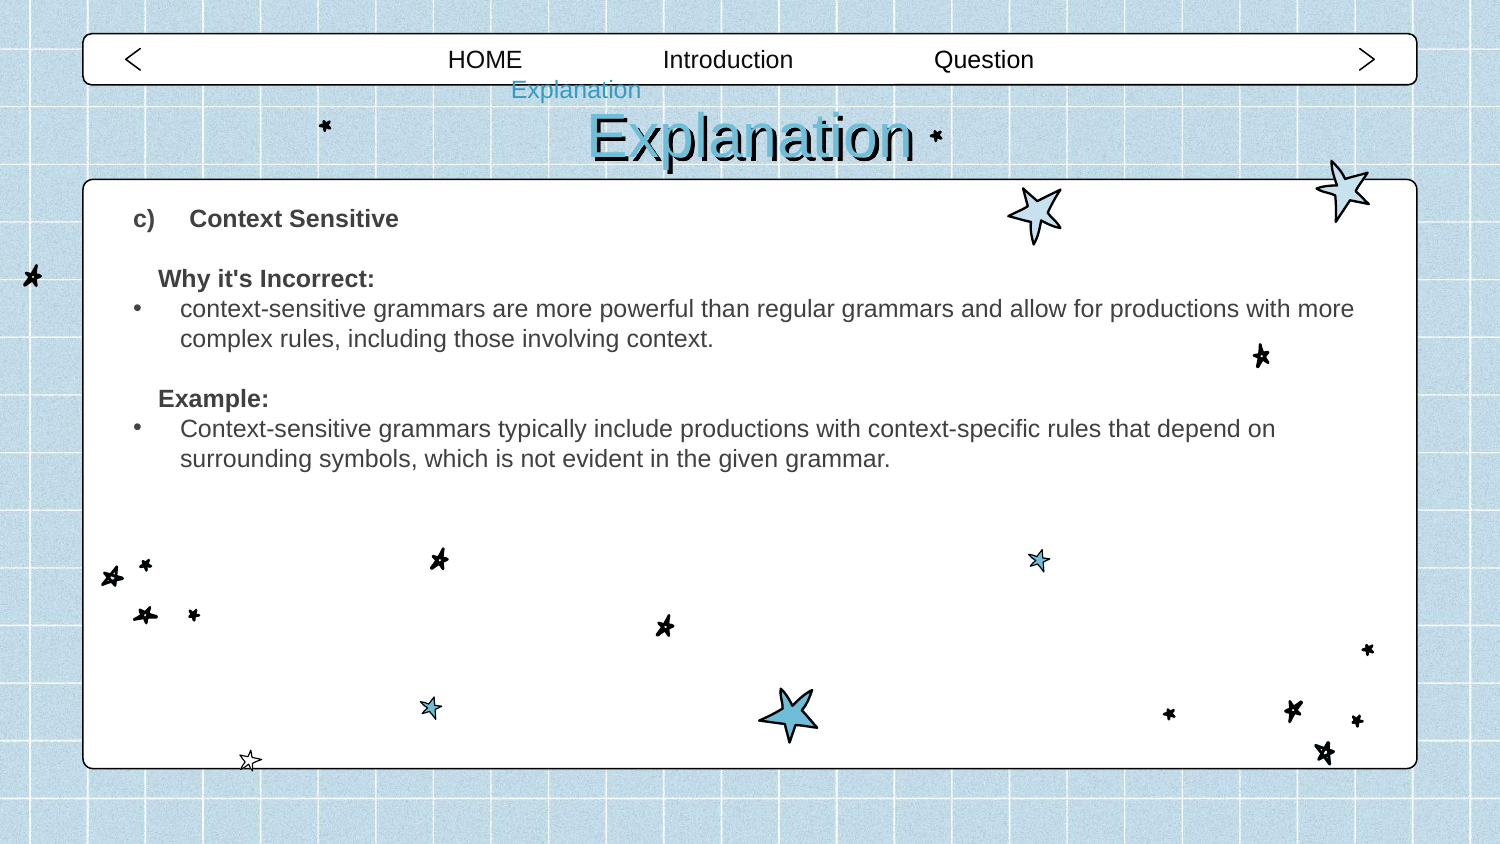

HOME                    Introduction                    Question                    Explanation

# Explanation

Context Sensitive

Why it's Incorrect:
context-sensitive grammars are more powerful than regular grammars and allow for productions with more complex rules, including those involving context.

Example:
Context-sensitive grammars typically include productions with context-specific rules that depend on surrounding symbols, which is not evident in the given grammar.